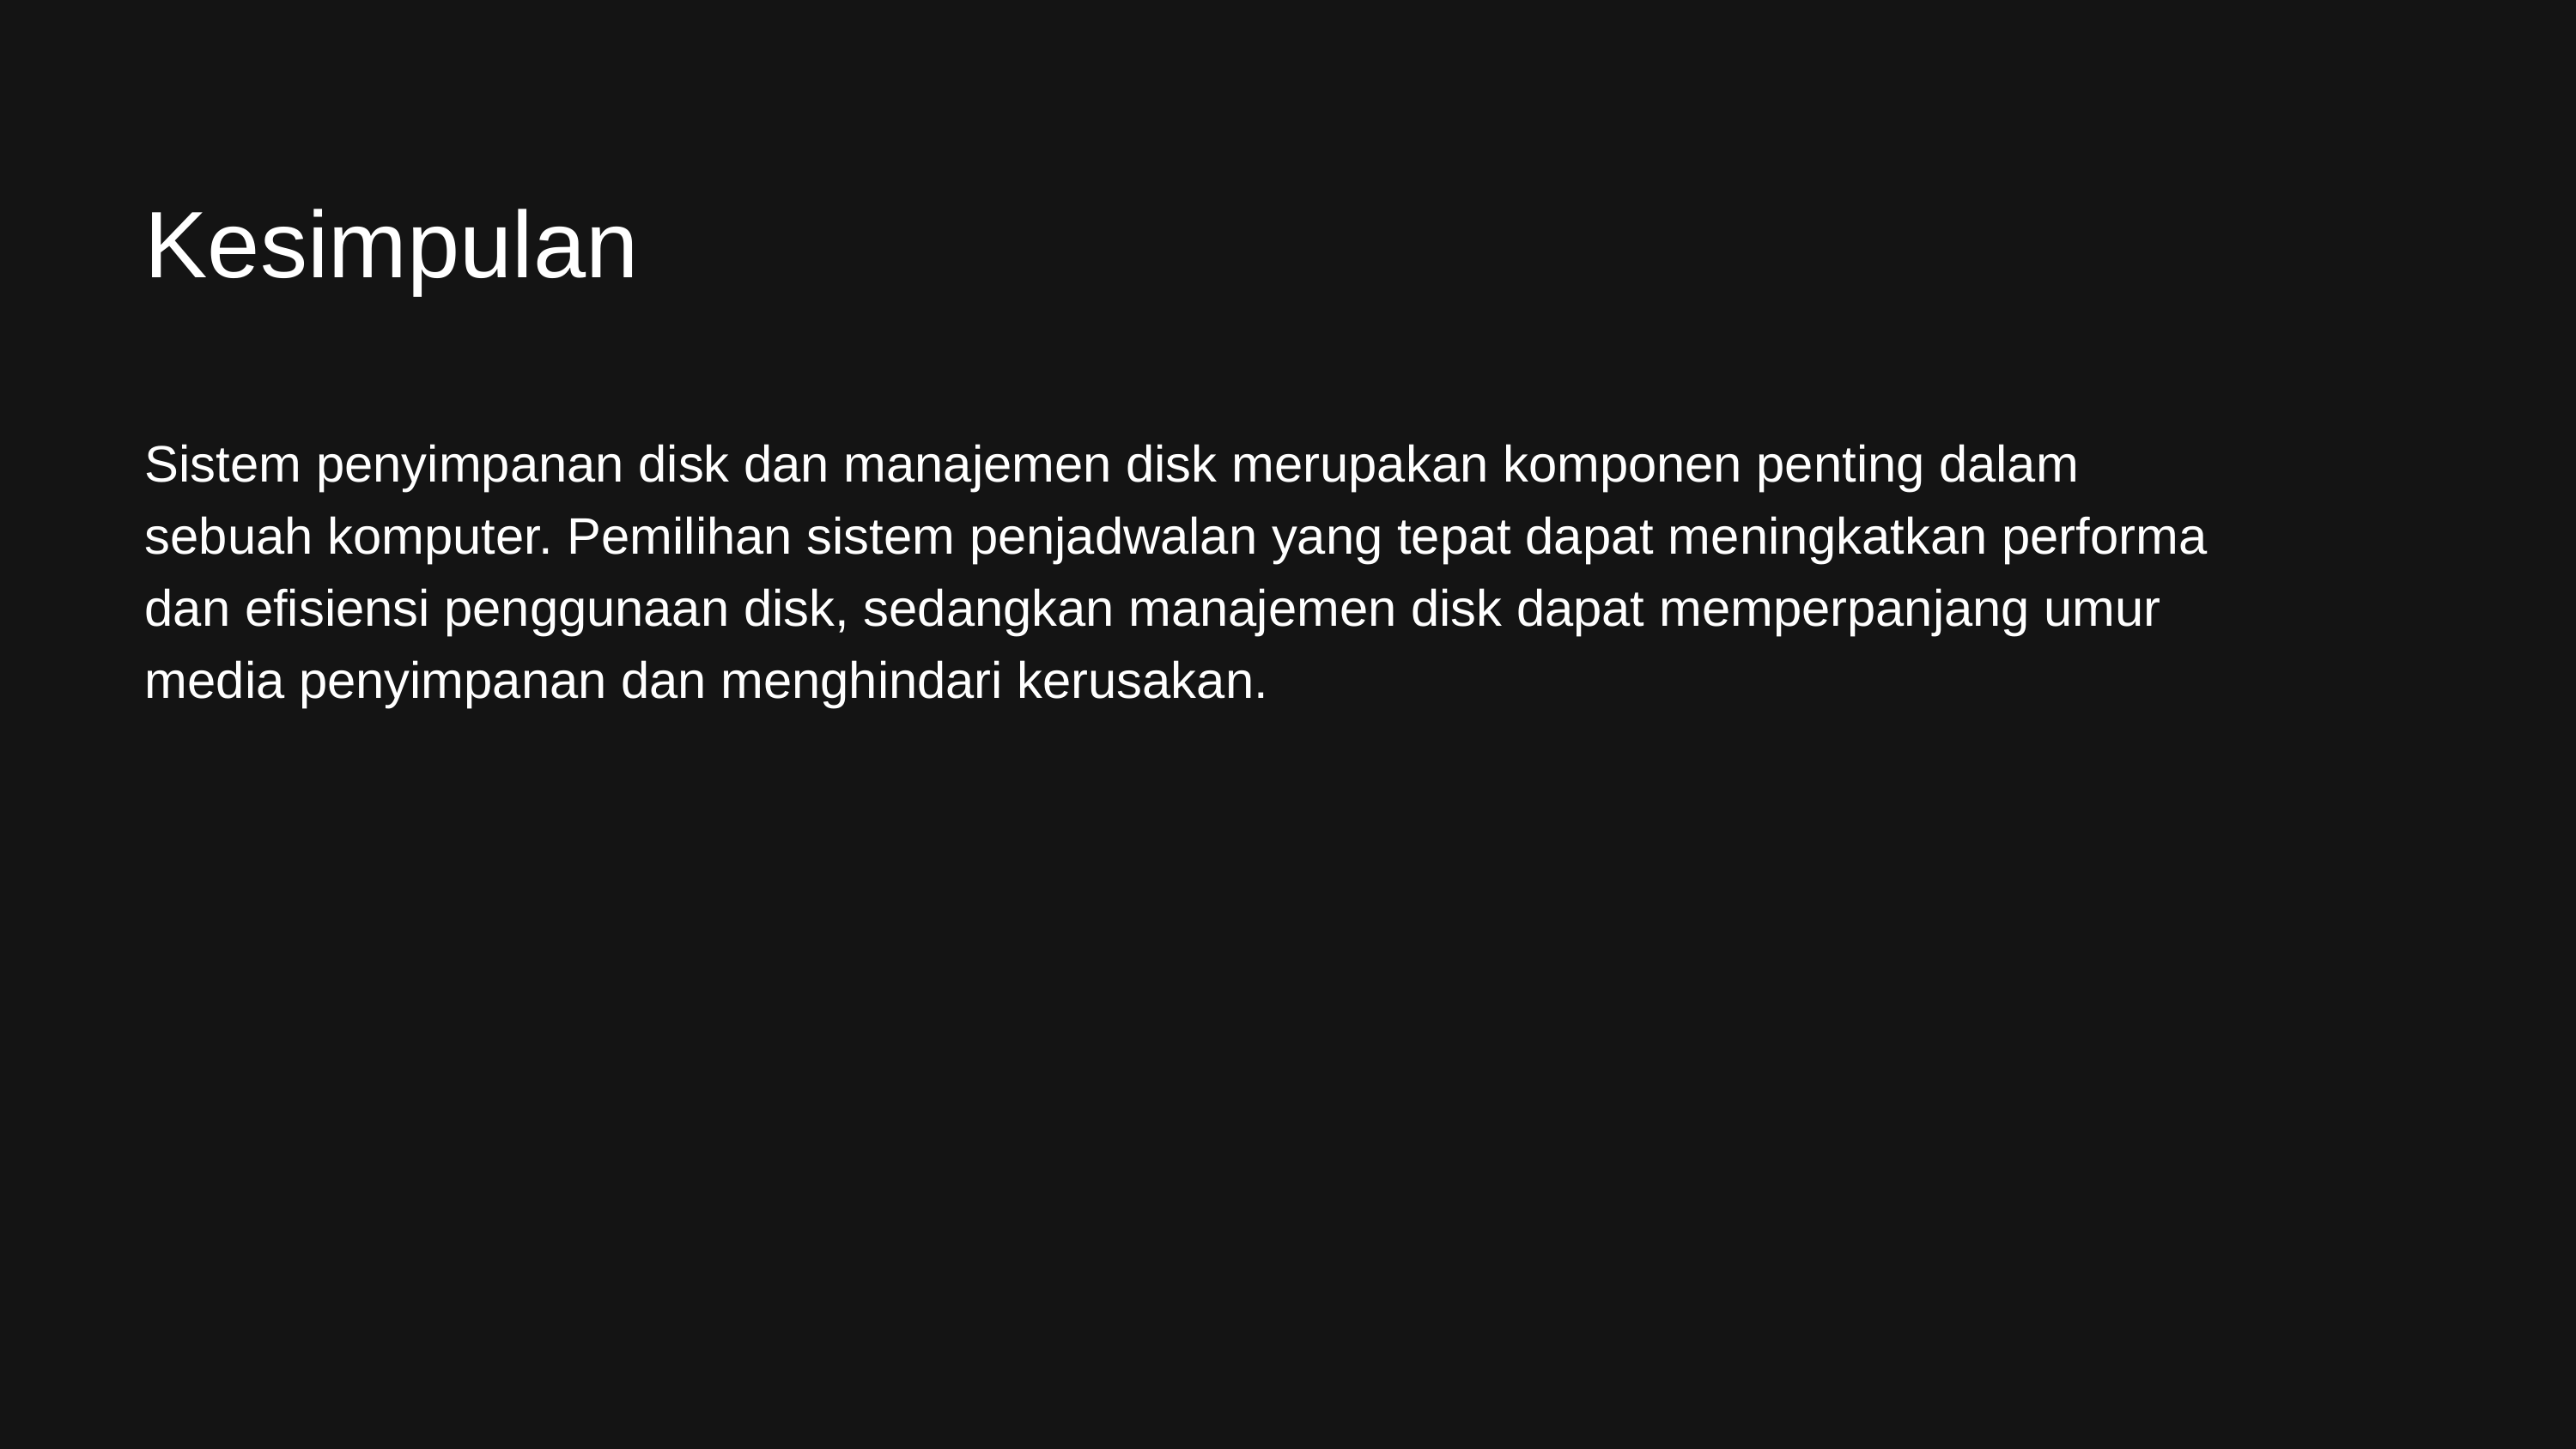

Kesimpulan
Sistem penyimpanan disk dan manajemen disk merupakan komponen penting dalam sebuah komputer. Pemilihan sistem penjadwalan yang tepat dapat meningkatkan performa dan efisiensi penggunaan disk, sedangkan manajemen disk dapat memperpanjang umur media penyimpanan dan menghindari kerusakan.